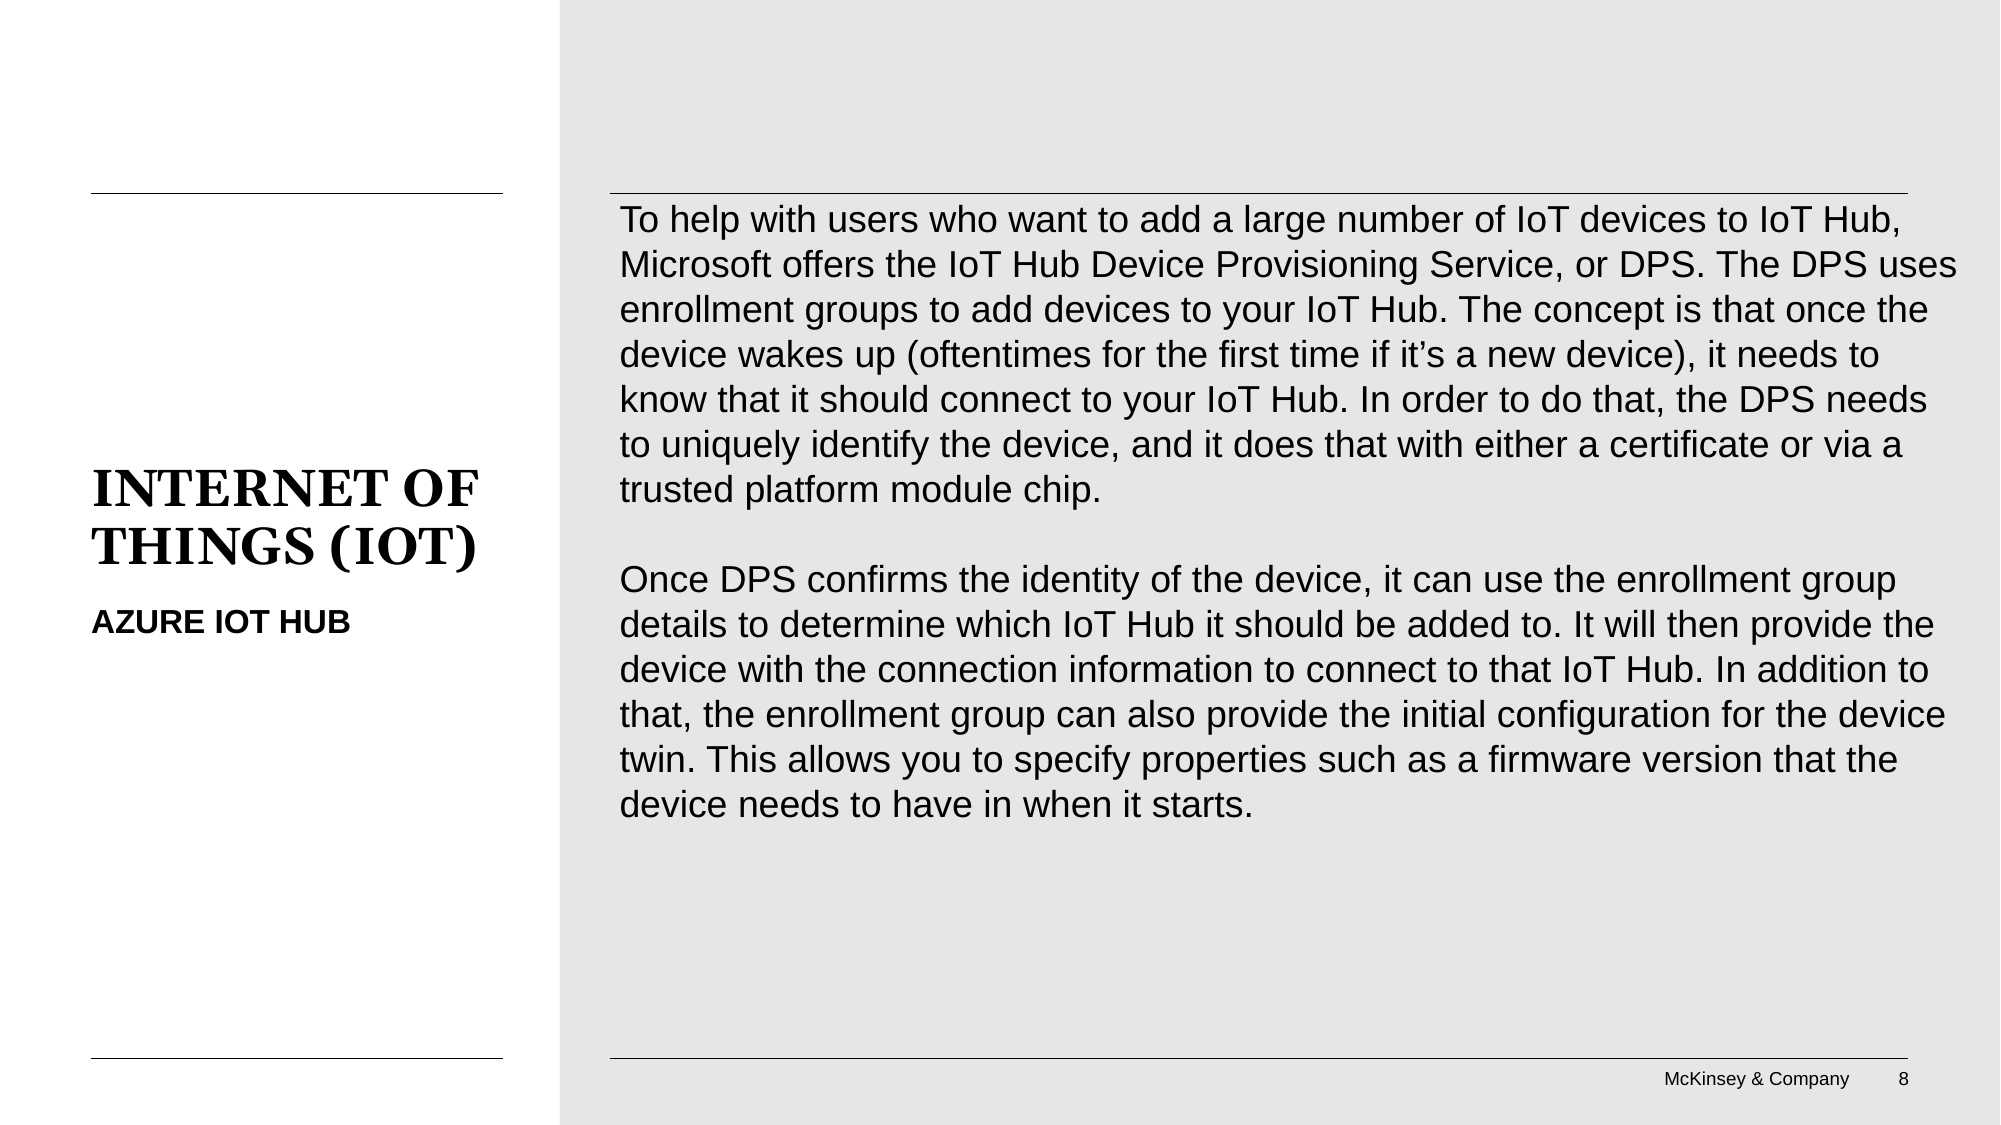

To help with users who want to add a large number of IoT devices to IoT Hub, Microsoft offers the IoT Hub Device Provisioning Service, or DPS. The DPS uses enrollment groups to add devices to your IoT Hub. The concept is that once the device wakes up (oftentimes for the first time if it’s a new device), it needs to know that it should connect to your IoT Hub. In order to do that, the DPS needs to uniquely identify the device, and it does that with either a certificate or via a trusted platform module chip.

Once DPS confirms the identity of the device, it can use the enrollment group details to determine which IoT Hub it should be added to. It will then provide the device with the connection information to connect to that IoT Hub. In addition to that, the enrollment group can also provide the initial configuration for the device twin. This allows you to specify properties such as a firmware version that the device needs to have in when it starts.

# Internet of Things (IoT)
Azure IoT Hub